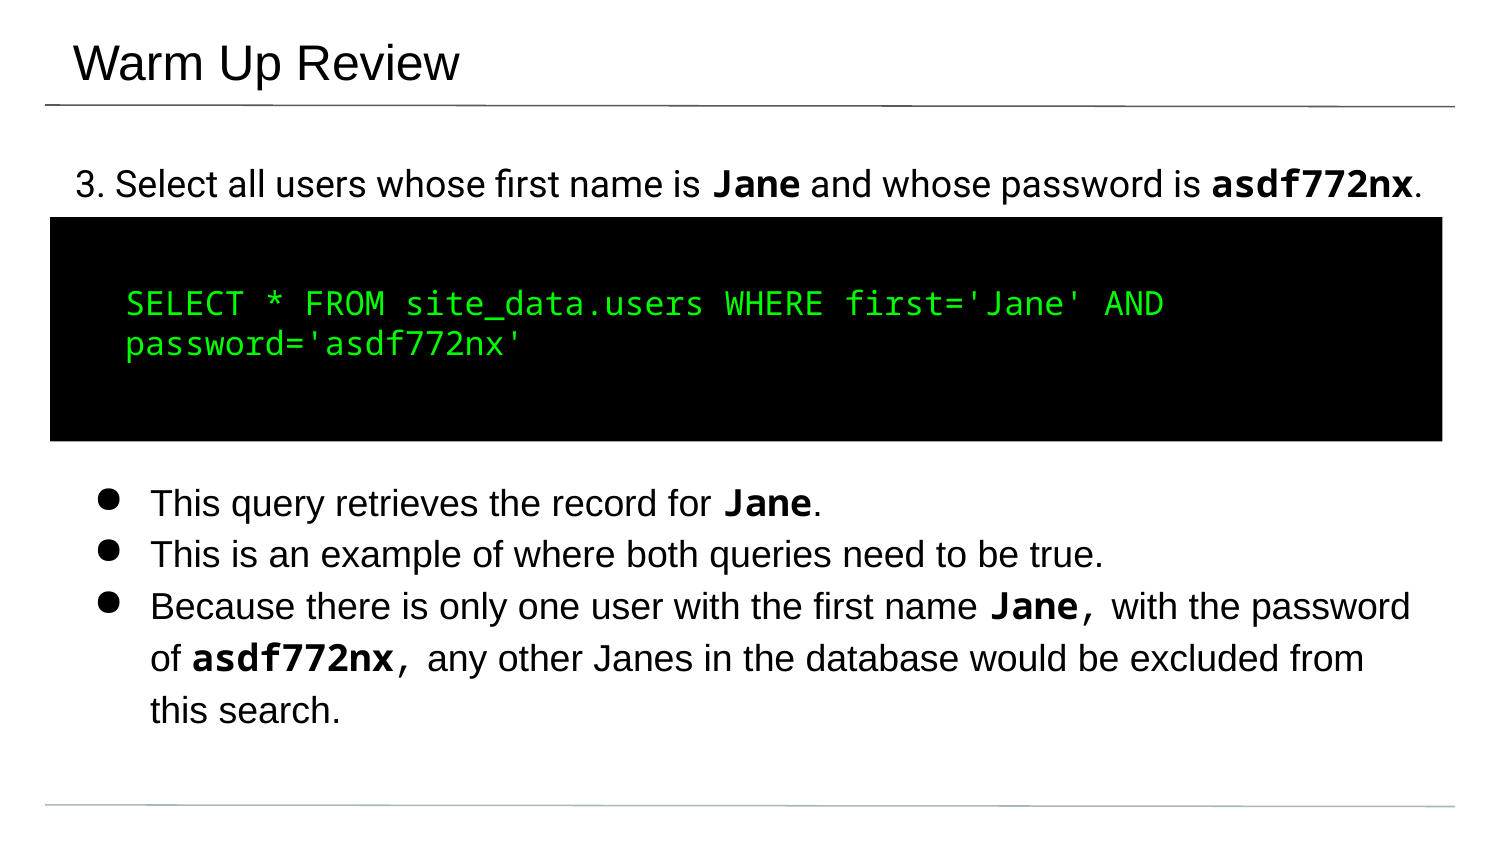

# Warm Up Review
3. Select all users whose first name is Jane and whose password is asdf772nx.

SELECT * FROM site_data.users WHERE first='Jane' AND password='asdf772nx'

This query retrieves the record for Jane.
This is an example of where both queries need to be true.
Because there is only one user with the first name Jane, with the password of asdf772nx, any other Janes in the database would be excluded from this search.